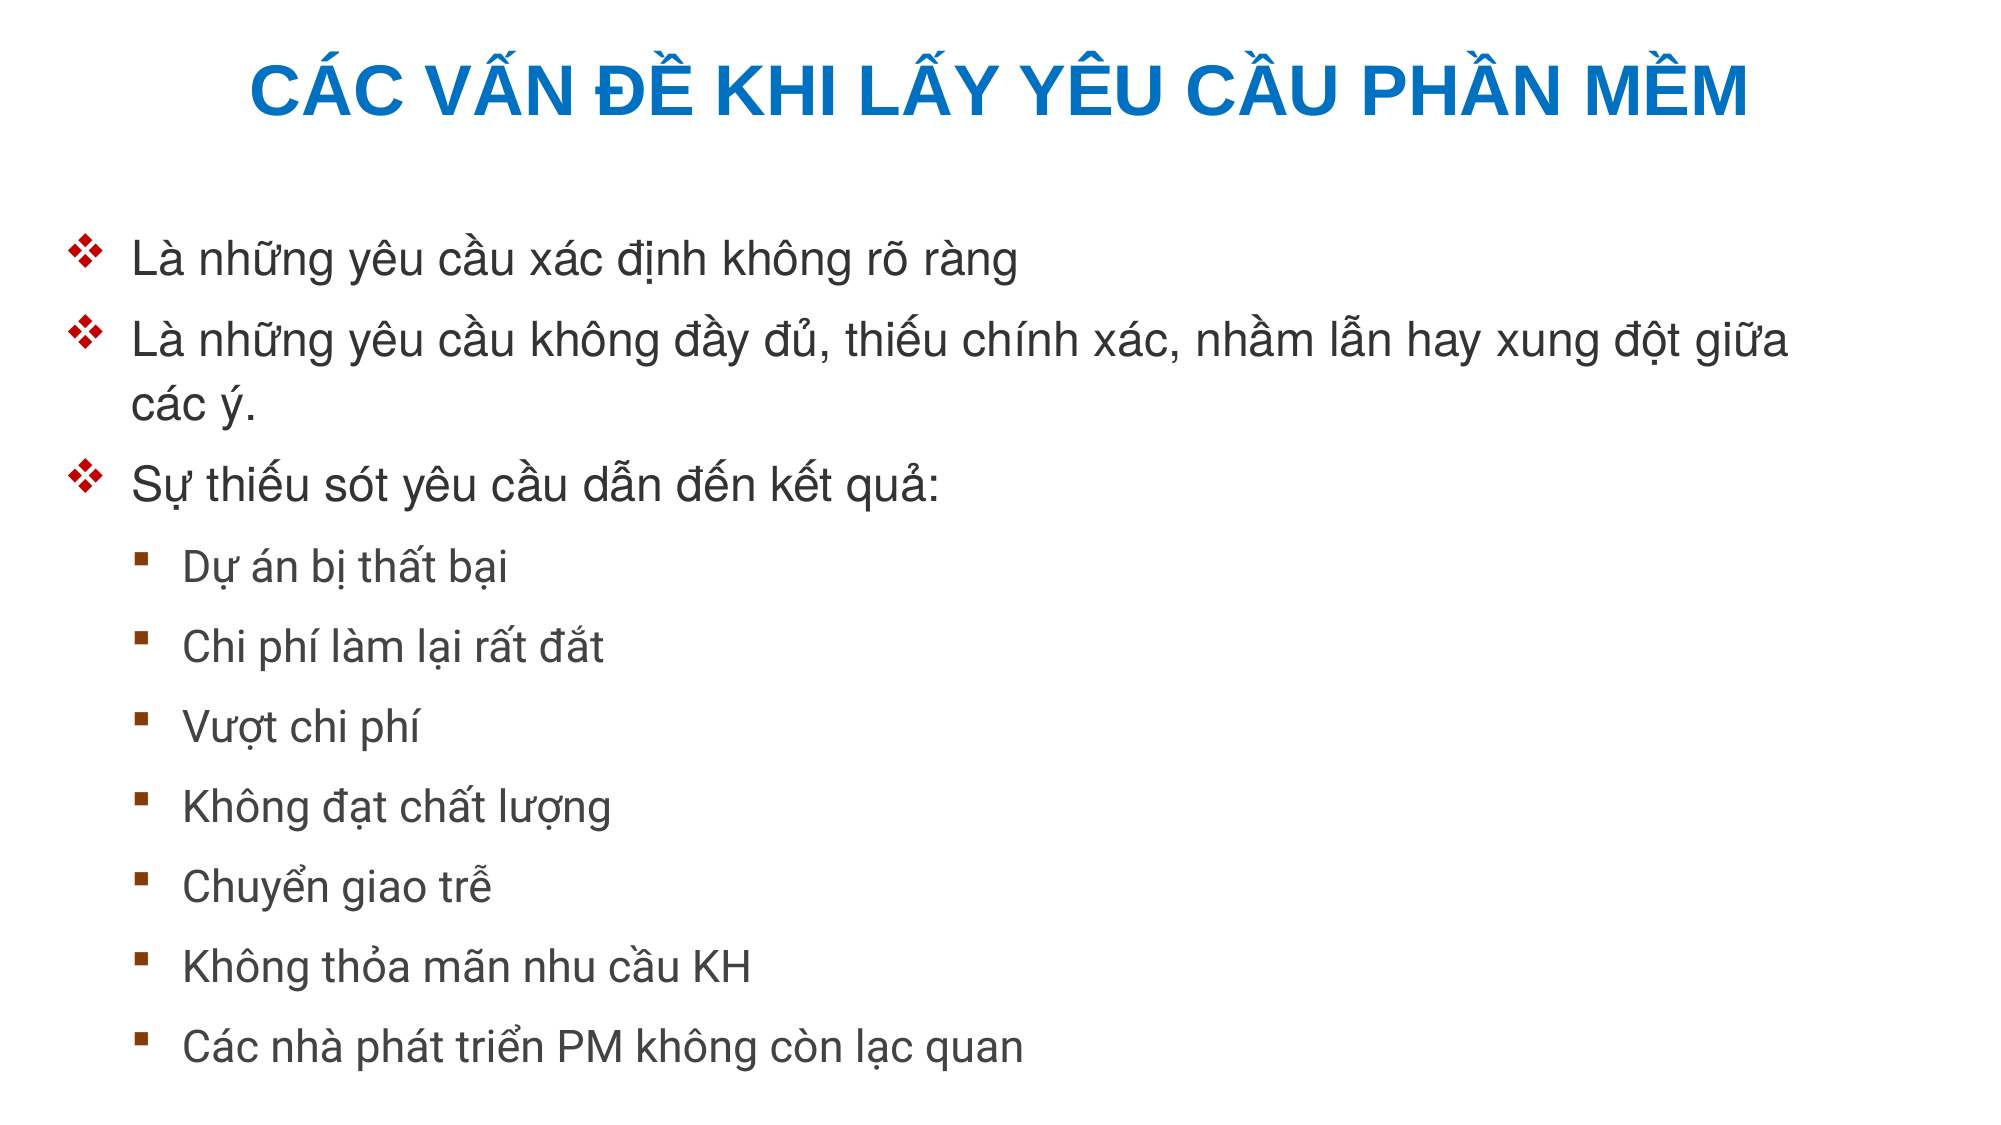

# CÁC VẤN ĐỀ KHI LẤY YÊU CẦU PHẦN MỀM
Là những yêu cầu xác định không rõ ràng
Là những yêu cầu không đầy đủ, thiếu chính xác, nhầm lẫn hay xung đột giữa các ý.
Sự thiếu sót yêu cầu dẫn đến kết quả:
Dự án bị thất bại
Chi phí làm lại rất đắt
Vượt chi phí
Không đạt chất lượng
Chuyển giao trễ
Không thỏa mãn nhu cầu KH
Các nhà phát triển PM không còn lạc quan